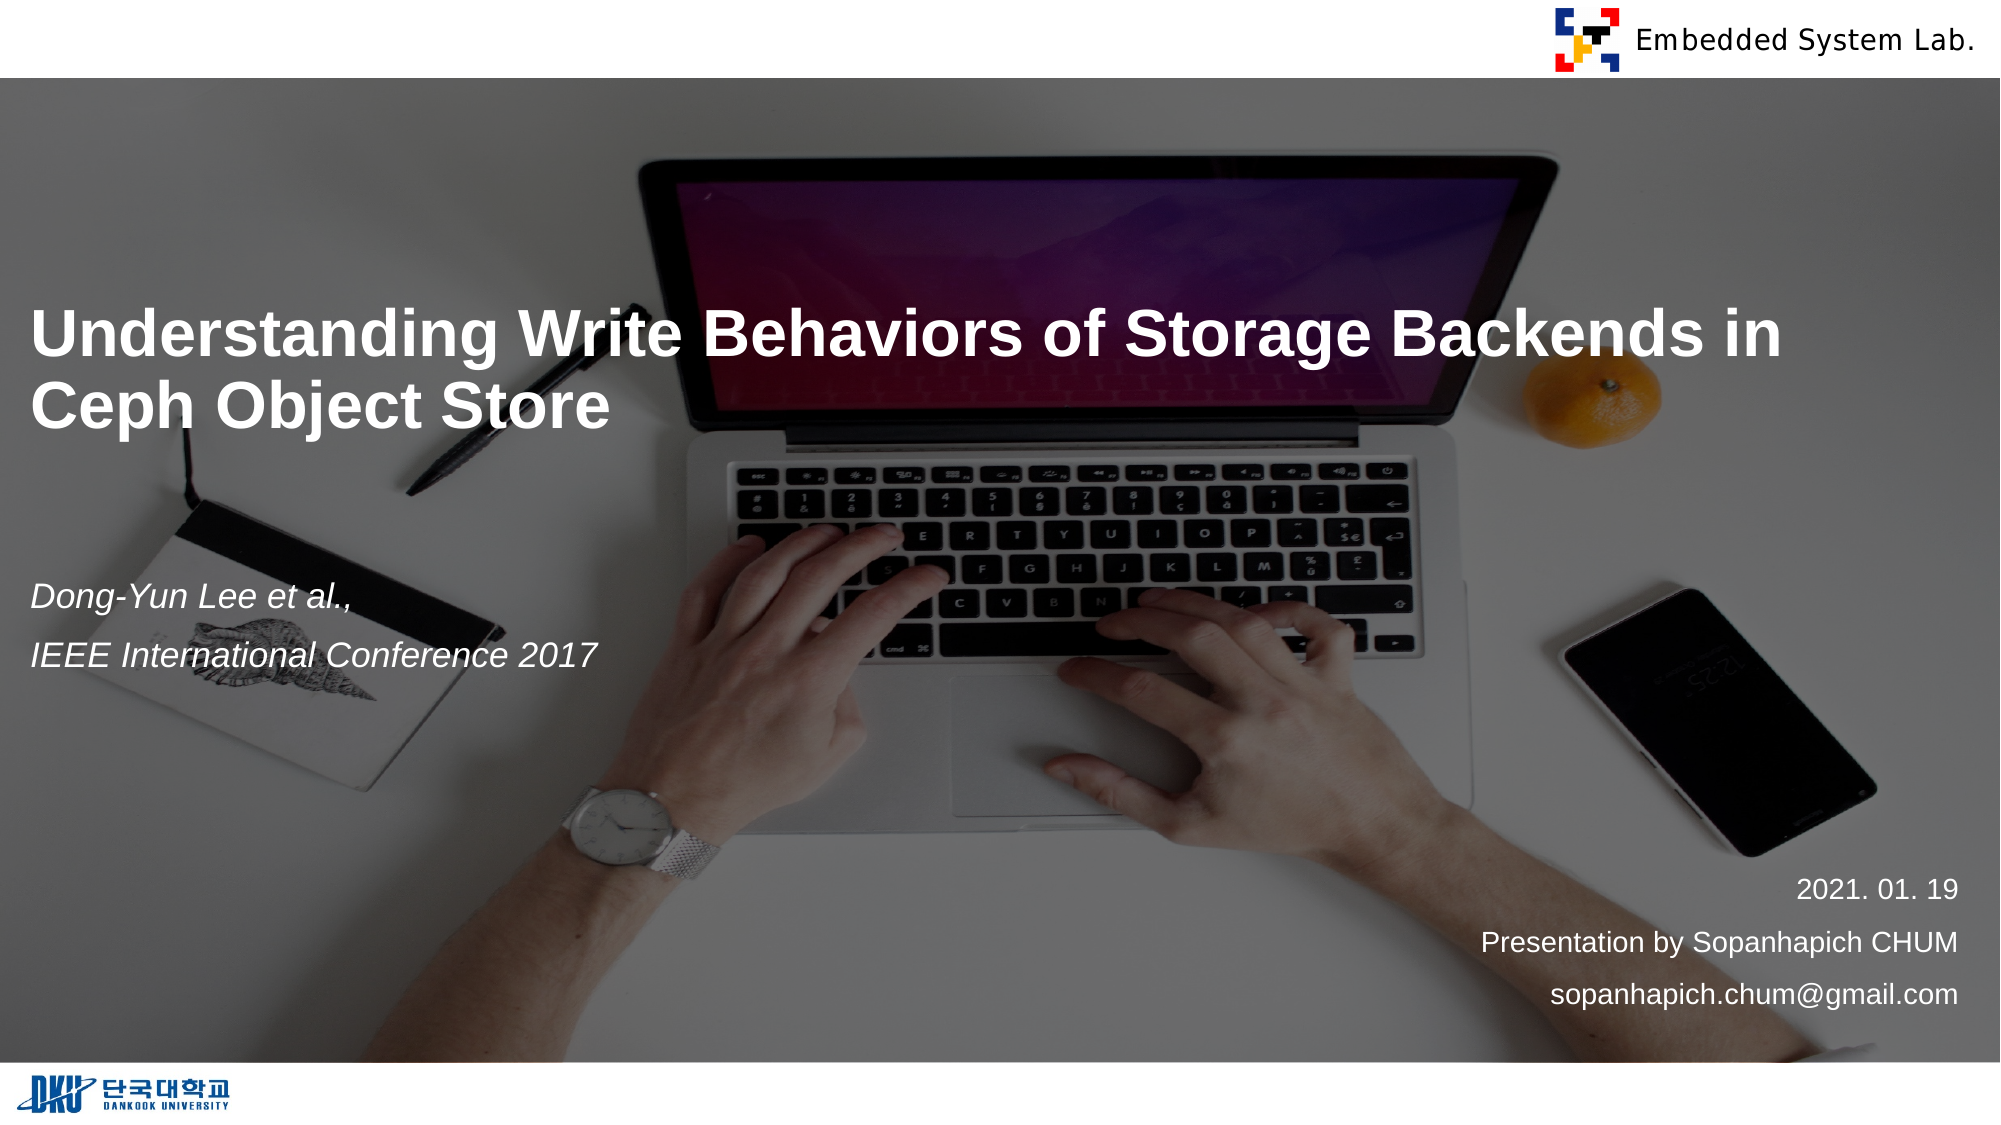

# Understanding Write Behaviors of Storage Backends in Ceph Object Store
Dong-Yun Lee et al.,
IEEE International Conference 2017
2021. 01. 19
Presentation by Sopanhapich CHUM
sopanhapich.chum@gmail.com